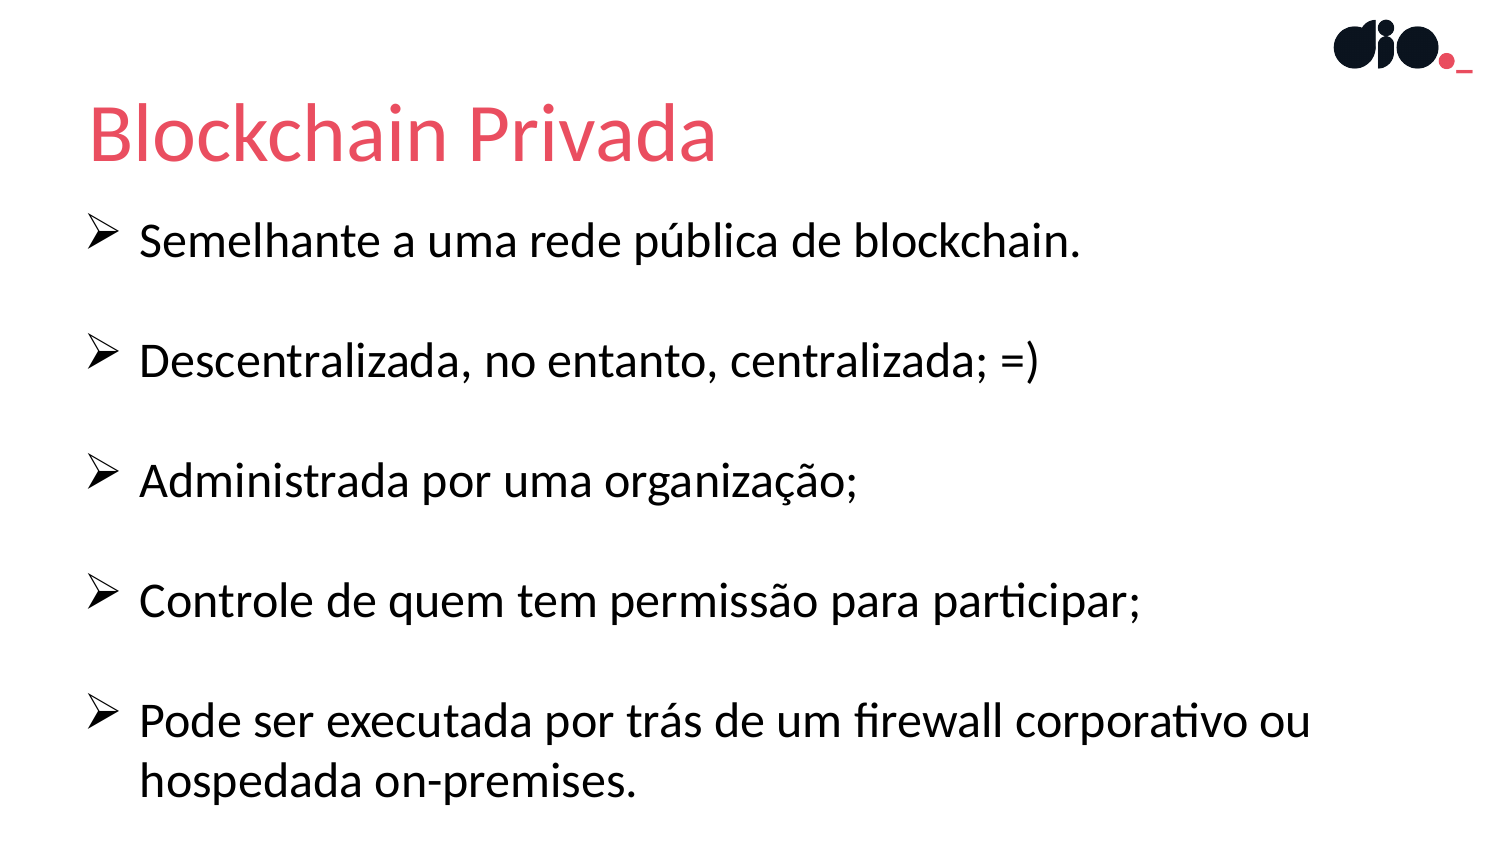

Blockchain Privada
Semelhante a uma rede pública de blockchain.

Descentralizada, no entanto, centralizada; =)

Administrada por uma organização;

Controle de quem tem permissão para participar;

Pode ser executada por trás de um firewall corporativo ou hospedada on-premises.